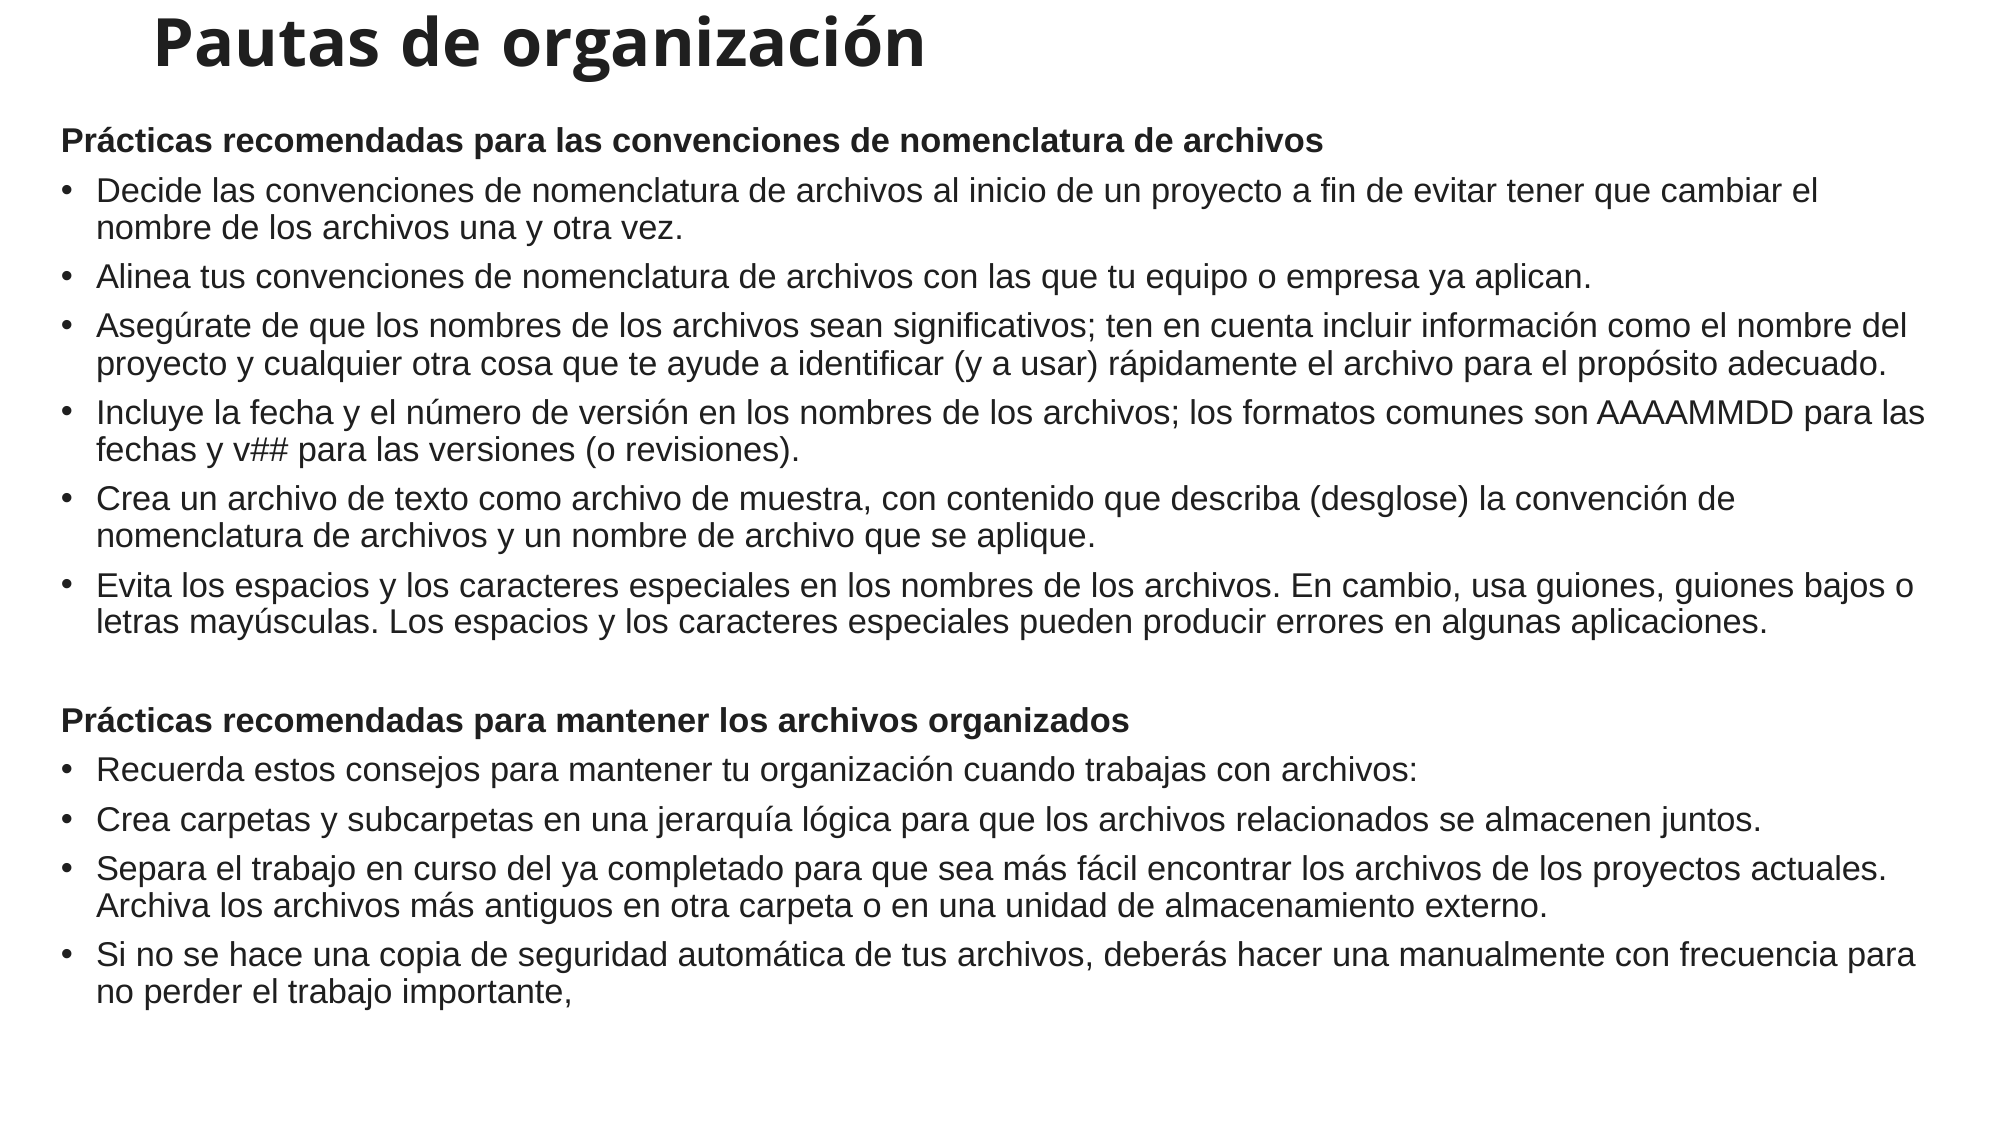

# Pautas de organización
Prácticas recomendadas para las convenciones de nomenclatura de archivos
Decide las convenciones de nomenclatura de archivos al inicio de un proyecto a fin de evitar tener que cambiar el nombre de los archivos una y otra vez.
Alinea tus convenciones de nomenclatura de archivos con las que tu equipo o empresa ya aplican.
Asegúrate de que los nombres de los archivos sean significativos; ten en cuenta incluir información como el nombre del proyecto y cualquier otra cosa que te ayude a identificar (y a usar) rápidamente el archivo para el propósito adecuado.
Incluye la fecha y el número de versión en los nombres de los archivos; los formatos comunes son AAAAMMDD para las fechas y v## para las versiones (o revisiones).
Crea un archivo de texto como archivo de muestra, con contenido que describa (desglose) la convención de nomenclatura de archivos y un nombre de archivo que se aplique.
Evita los espacios y los caracteres especiales en los nombres de los archivos. En cambio, usa guiones, guiones bajos o letras mayúsculas. Los espacios y los caracteres especiales pueden producir errores en algunas aplicaciones.

Prácticas recomendadas para mantener los archivos organizados
Recuerda estos consejos para mantener tu organización cuando trabajas con archivos:
Crea carpetas y subcarpetas en una jerarquía lógica para que los archivos relacionados se almacenen juntos.
Separa el trabajo en curso del ya completado para que sea más fácil encontrar los archivos de los proyectos actuales. Archiva los archivos más antiguos en otra carpeta o en una unidad de almacenamiento externo.
Si no se hace una copia de seguridad automática de tus archivos, deberás hacer una manualmente con frecuencia para no perder el trabajo importante,